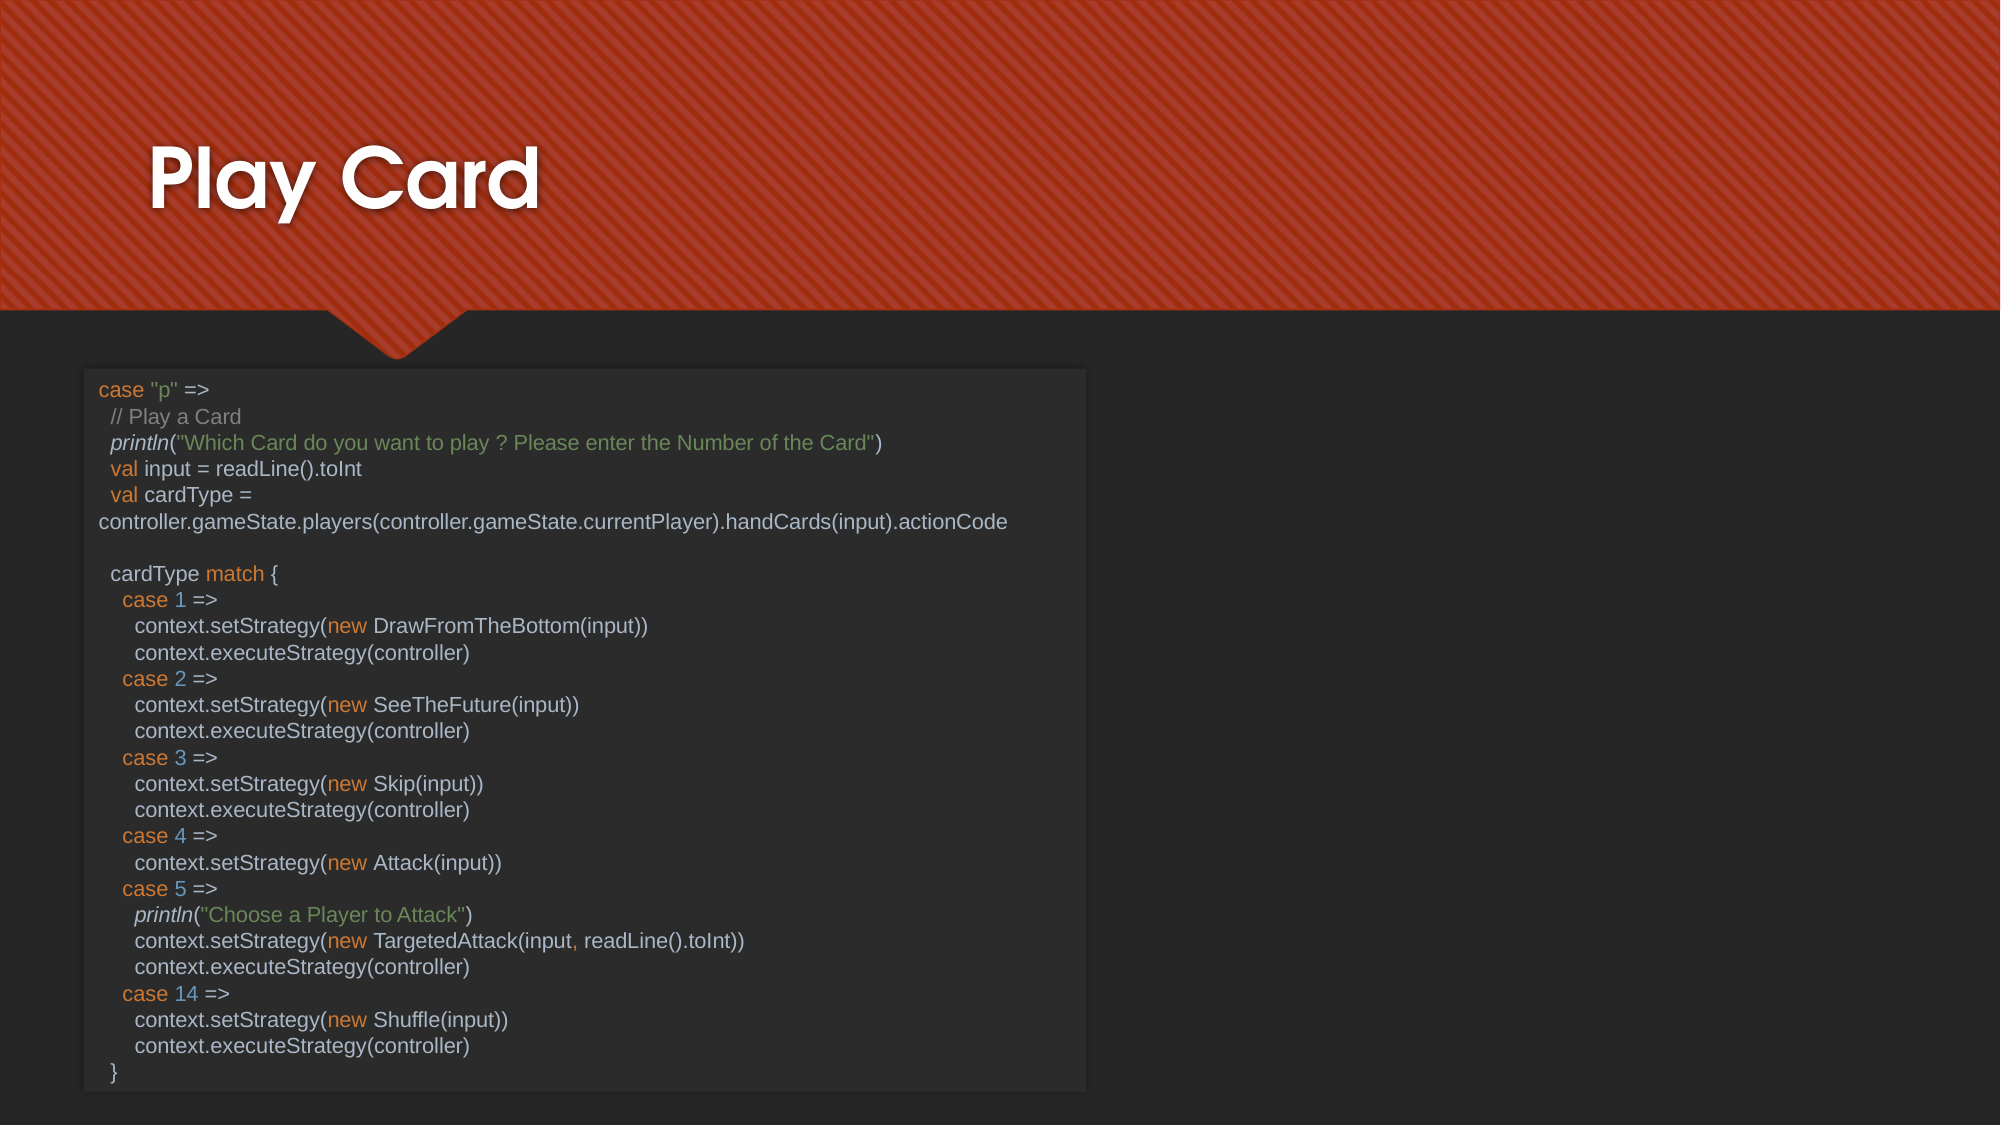

# Play Card
case "p" =>
  // Play a Card
  println("Which Card do you want to play ? Please enter the Number of the Card")
  val input = readLine().toInt
  val cardType = controller.gameState.players(controller.gameState.currentPlayer).handCards(input).actionCode
  cardType match {
    case 1 =>
      context.setStrategy(new DrawFromTheBottom(input))
      context.executeStrategy(controller)
    case 2 =>
      context.setStrategy(new SeeTheFuture(input))
      context.executeStrategy(controller)
    case 3 =>
      context.setStrategy(new Skip(input))
      context.executeStrategy(controller)
    case 4 =>
      context.setStrategy(new Attack(input))
    case 5 =>
      println("Choose a Player to Attack")
      context.setStrategy(new TargetedAttack(input, readLine().toInt))
      context.executeStrategy(controller)
    case 14 =>
      context.setStrategy(new Shuffle(input))
      context.executeStrategy(controller)
  }